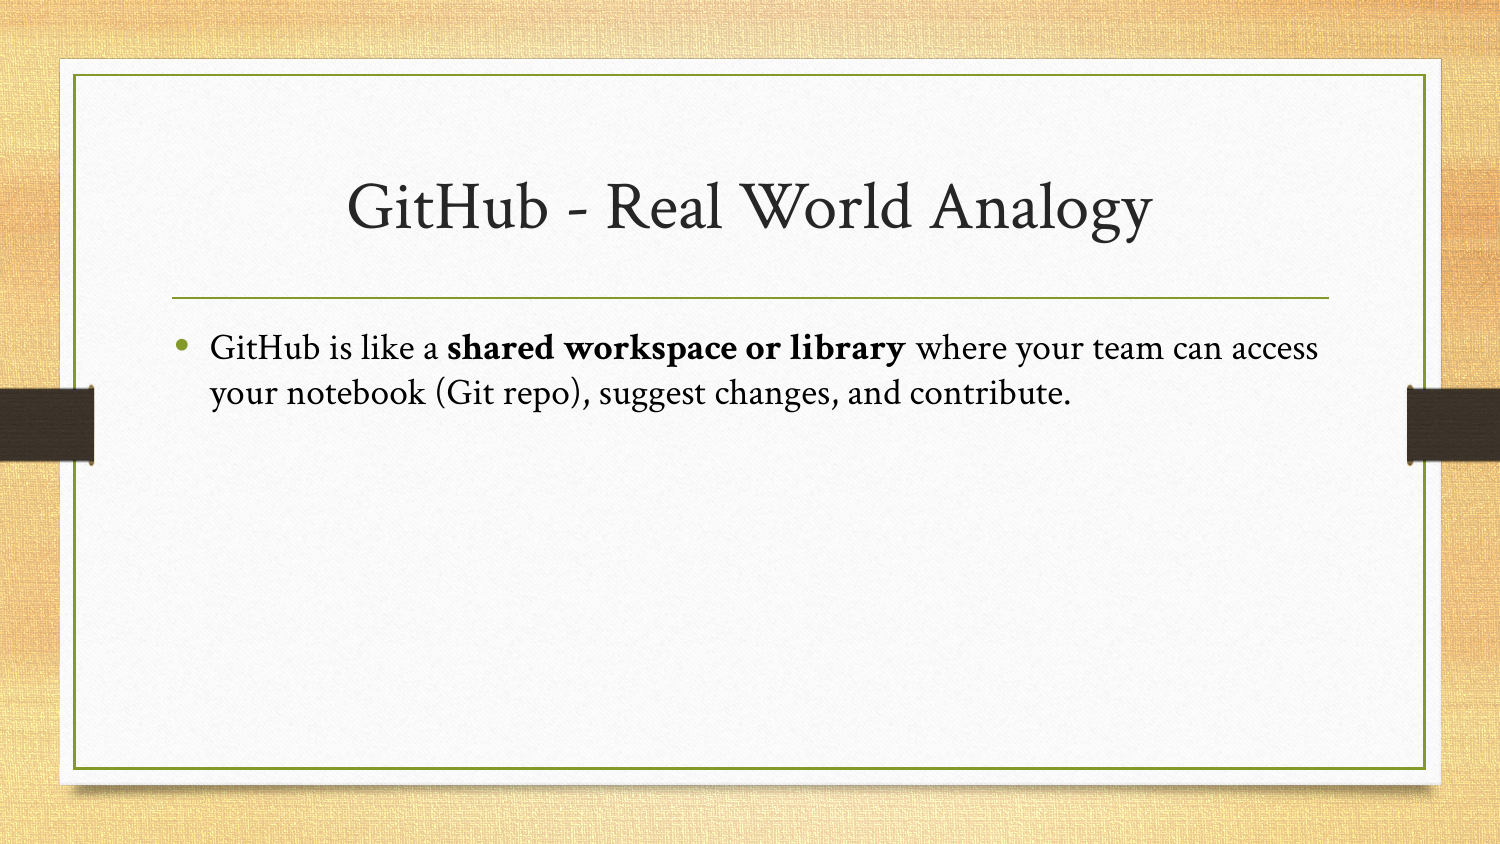

# GitHub - Real World Analogy
GitHub is like a shared workspace or library where your team can access your notebook (Git repo), suggest changes, and contribute.